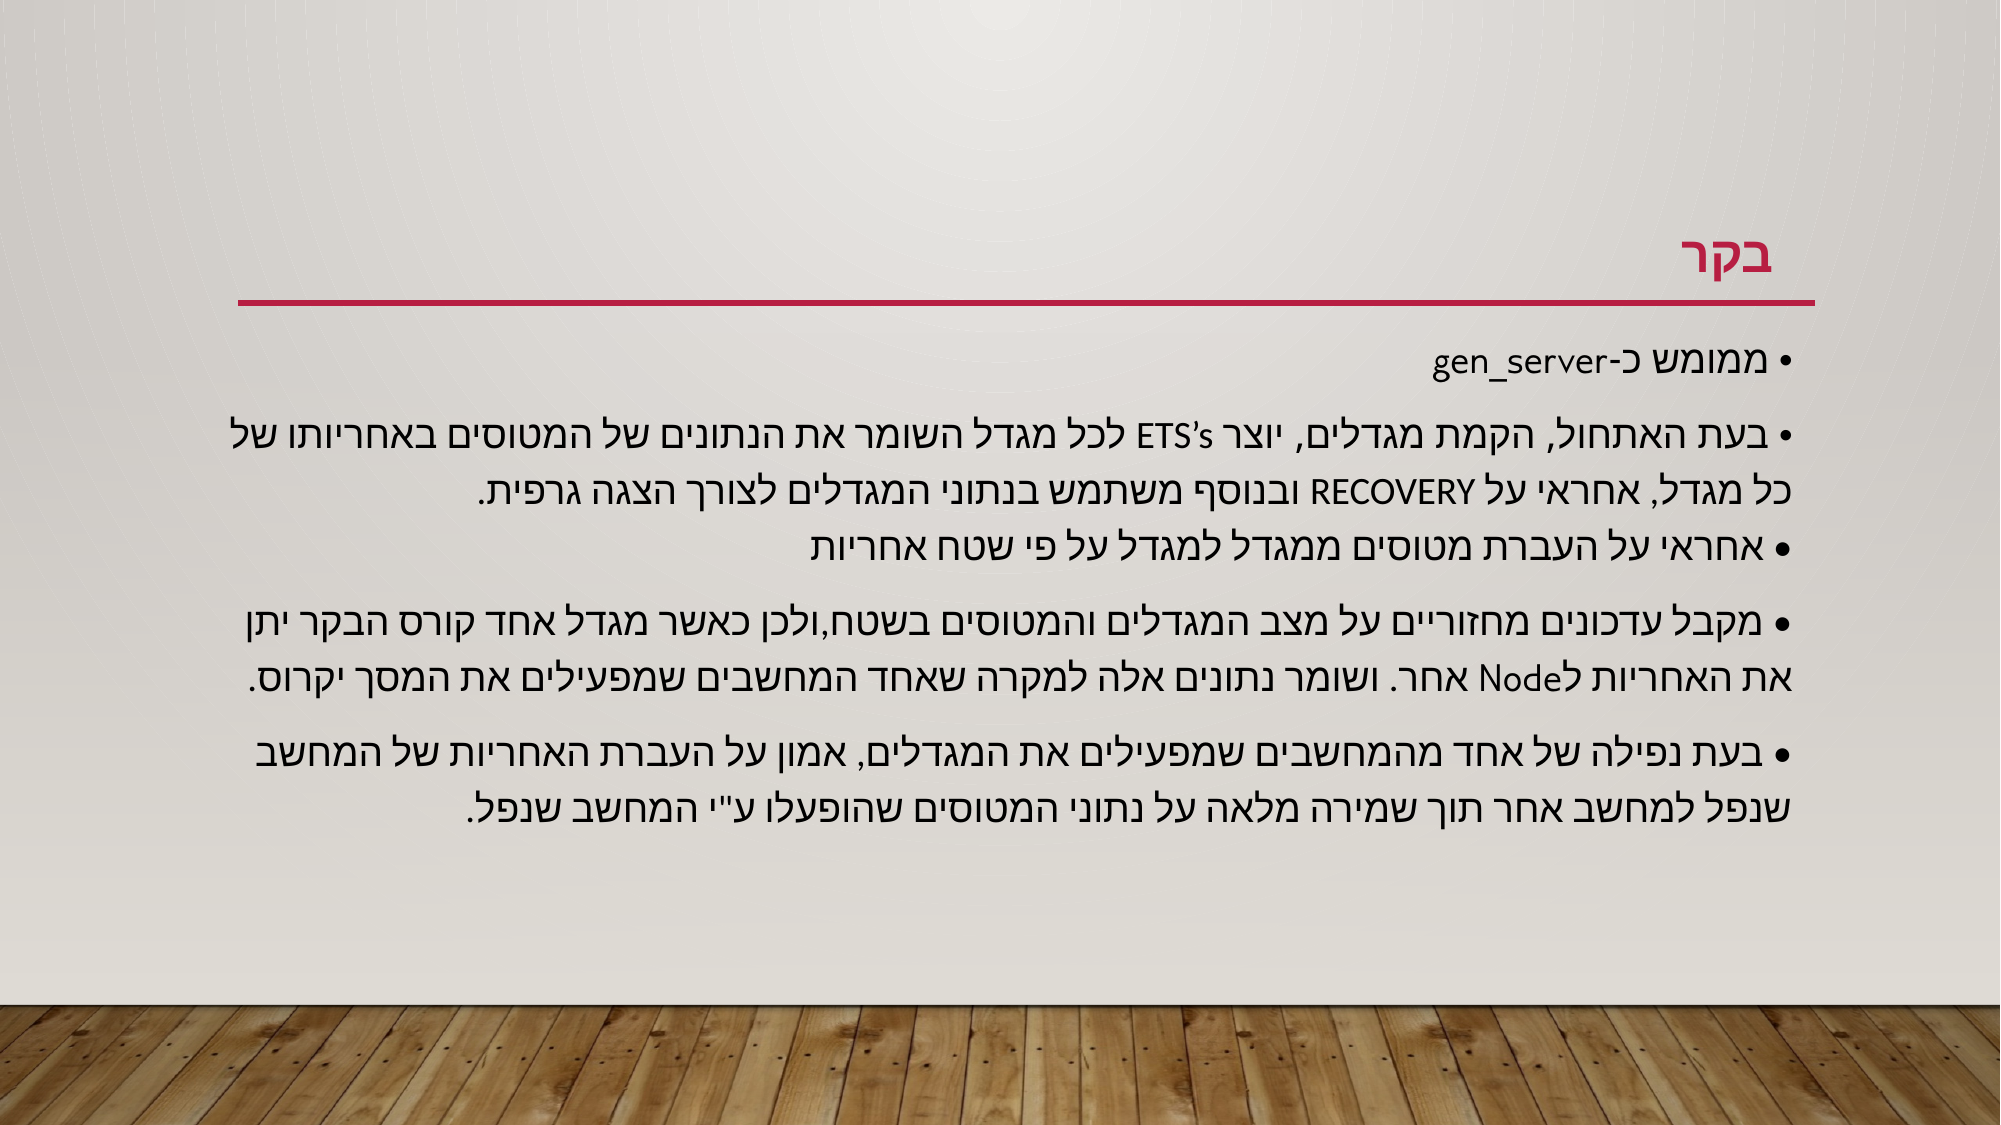

בקר
• ממומש כ-gen_server
• בעת האתחול, הקמת מגדלים, יוצר ETS’s לכל מגדל השומר את הנתונים של המטוסים באחריותו של כל מגדל, אחראי על RECOVERY ובנוסף משתמש בנתוני המגדלים לצורך הצגה גרפית.
• אחראי על העברת מטוסים ממגדל למגדל על פי שטח אחריות
• מקבל עדכונים מחזוריים על מצב המגדלים והמטוסים בשטח,ולכן כאשר מגדל אחד קורס הבקר יתן את האחריות לNode אחר. ושומר נתונים אלה למקרה שאחד המחשבים שמפעילים את המסך יקרוס.
• בעת נפילה של אחד מהמחשבים שמפעילים את המגדלים, אמון על העברת האחריות של המחשב שנפל למחשב אחר תוך שמירה מלאה על נתוני המטוסים שהופעלו ע"י המחשב שנפל.